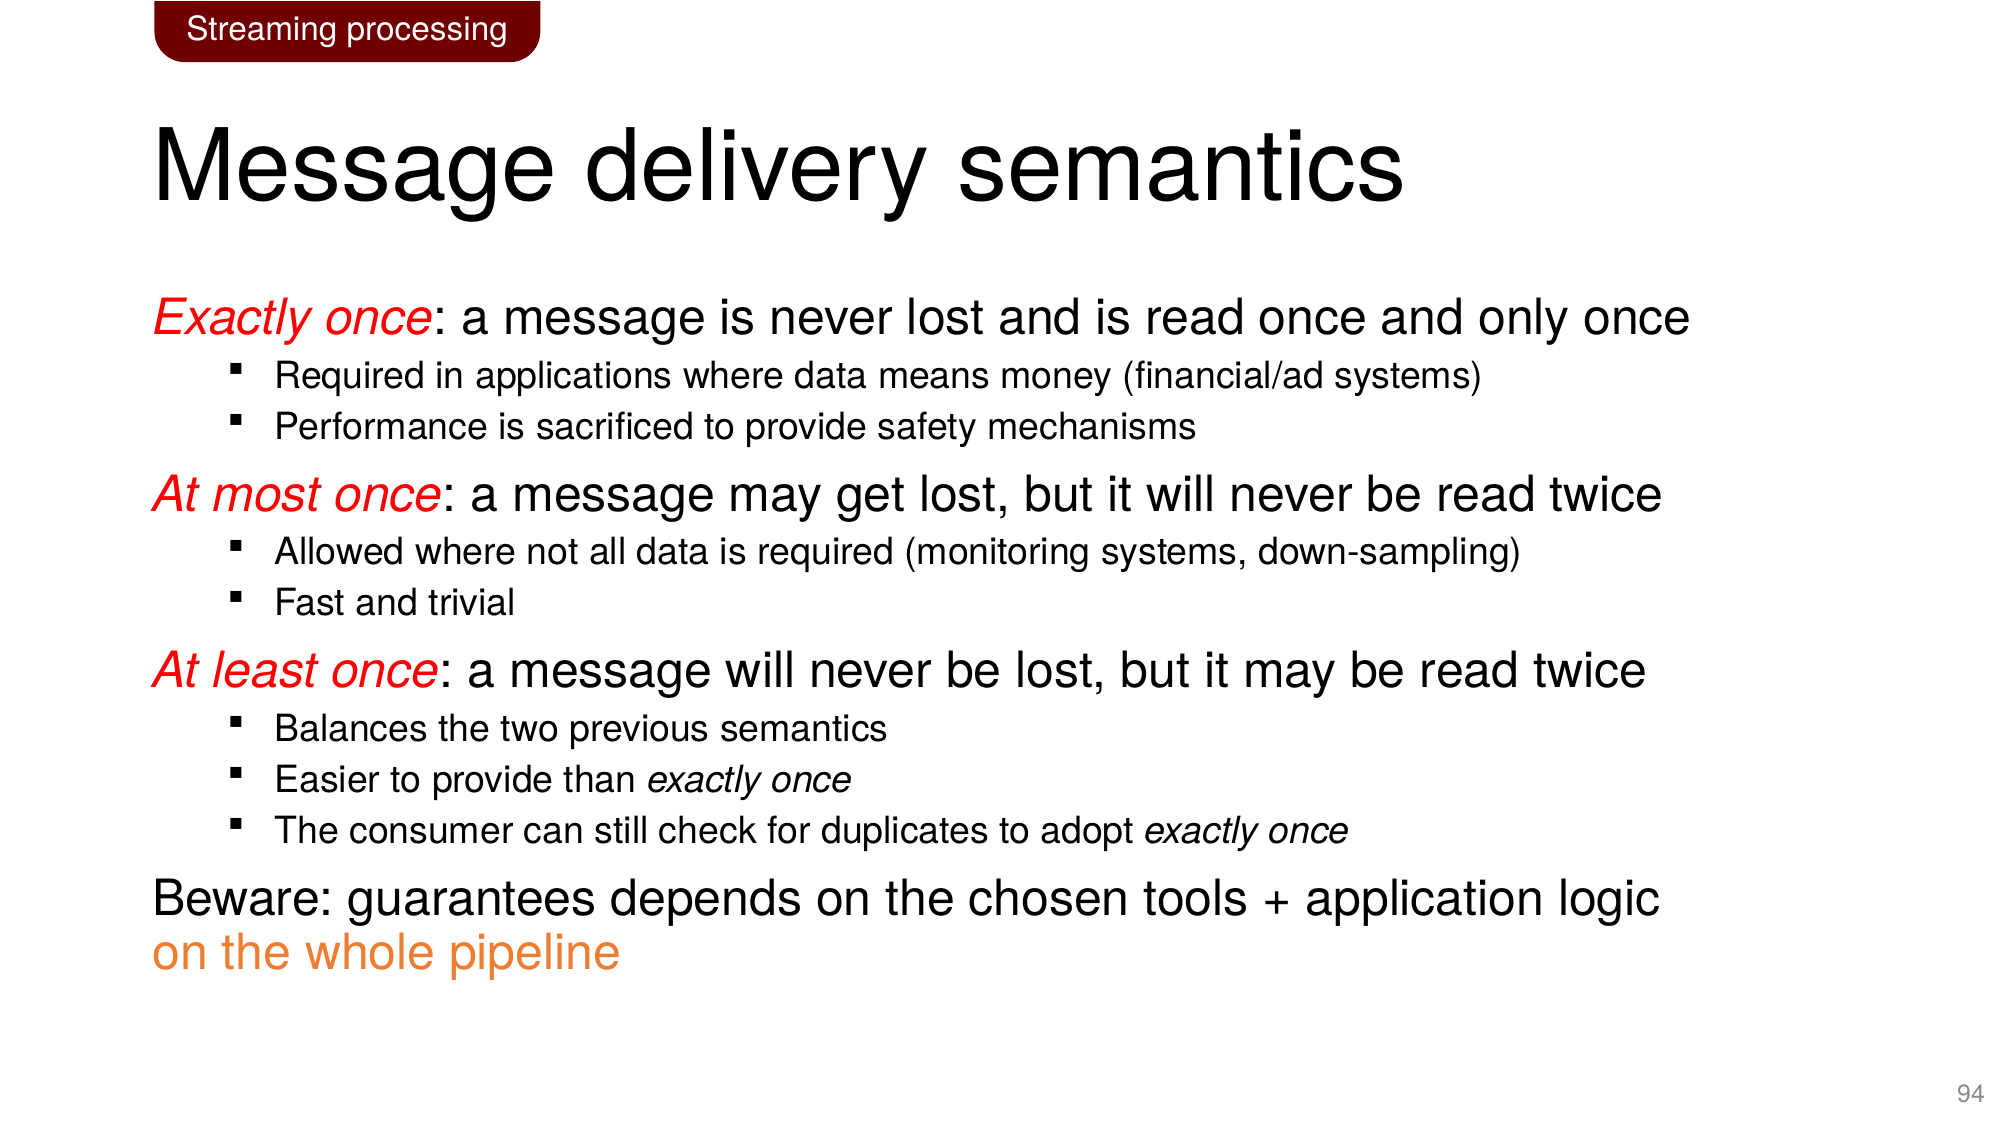

Streaming processing
# Message delivery semantics
Exactly once: a message is never lost and is read once and only once
Required in applications where data means money (financial/ad systems)
Performance is sacrificed to provide safety mechanisms
At most once: a message may get lost, but it will never be read twice
Allowed where not all data is required (monitoring systems, down-sampling)
Fast and trivial
At least once: a message will never be lost, but it may be read twice
Balances the two previous semantics
Easier to provide than exactly once
The consumer can still check for duplicates to adopt exactly once
Beware: guarantees depends on the chosen tools + application logic
on the whole pipeline

94